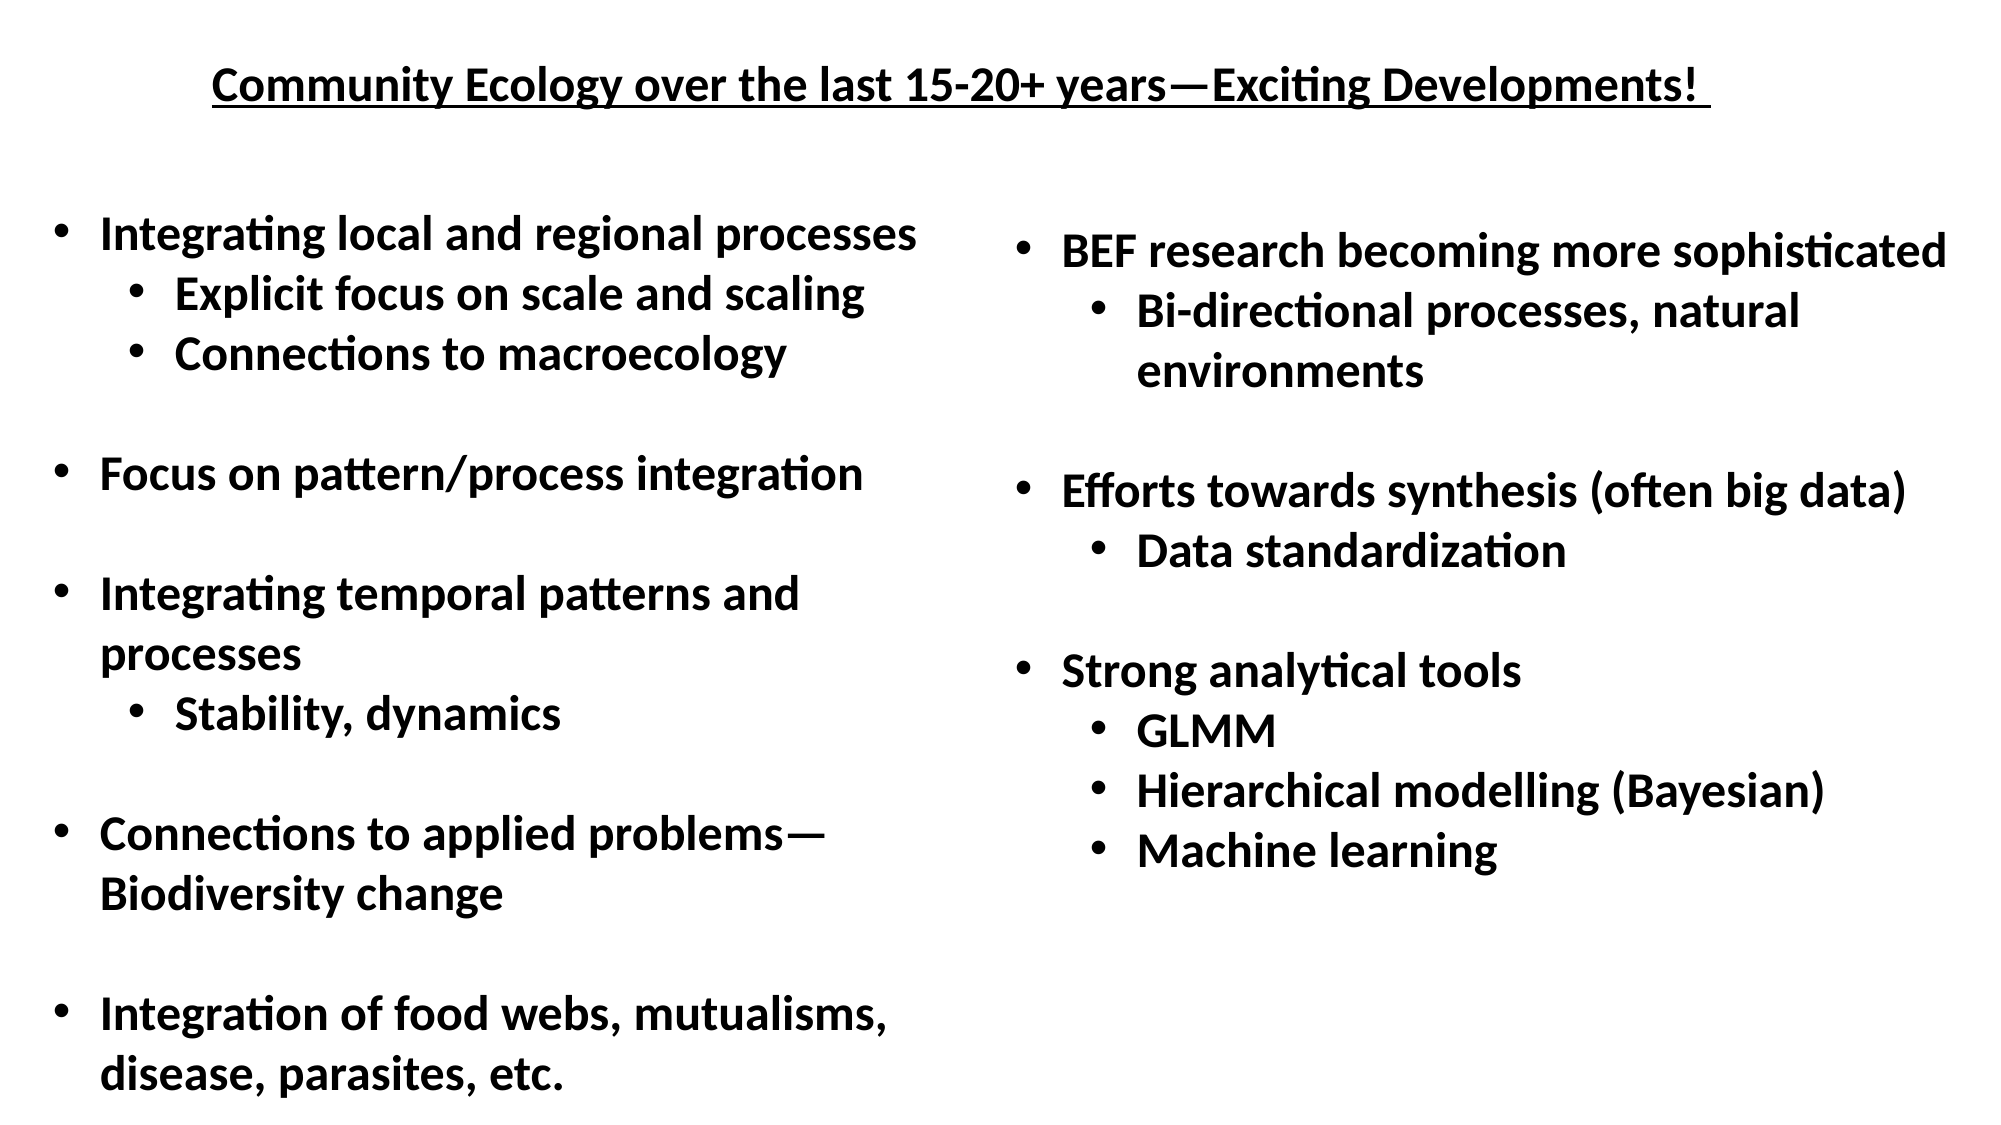

Community Ecology over the last 15-20+ years—Exciting Developments!

Integrating local and regional processes
Explicit focus on scale and scaling
Connections to macroecology

Focus on pattern/process integration

Integrating temporal patterns and processes
Stability, dynamics

Connections to applied problems—Biodiversity change

Integration of food webs, mutualisms, disease, parasites, etc.

BEF research becoming more sophisticated
Bi-directional processes, natural environments

Efforts towards synthesis (often big data)
Data standardization

Strong analytical tools
GLMM
Hierarchical modelling (Bayesian)
Machine learning